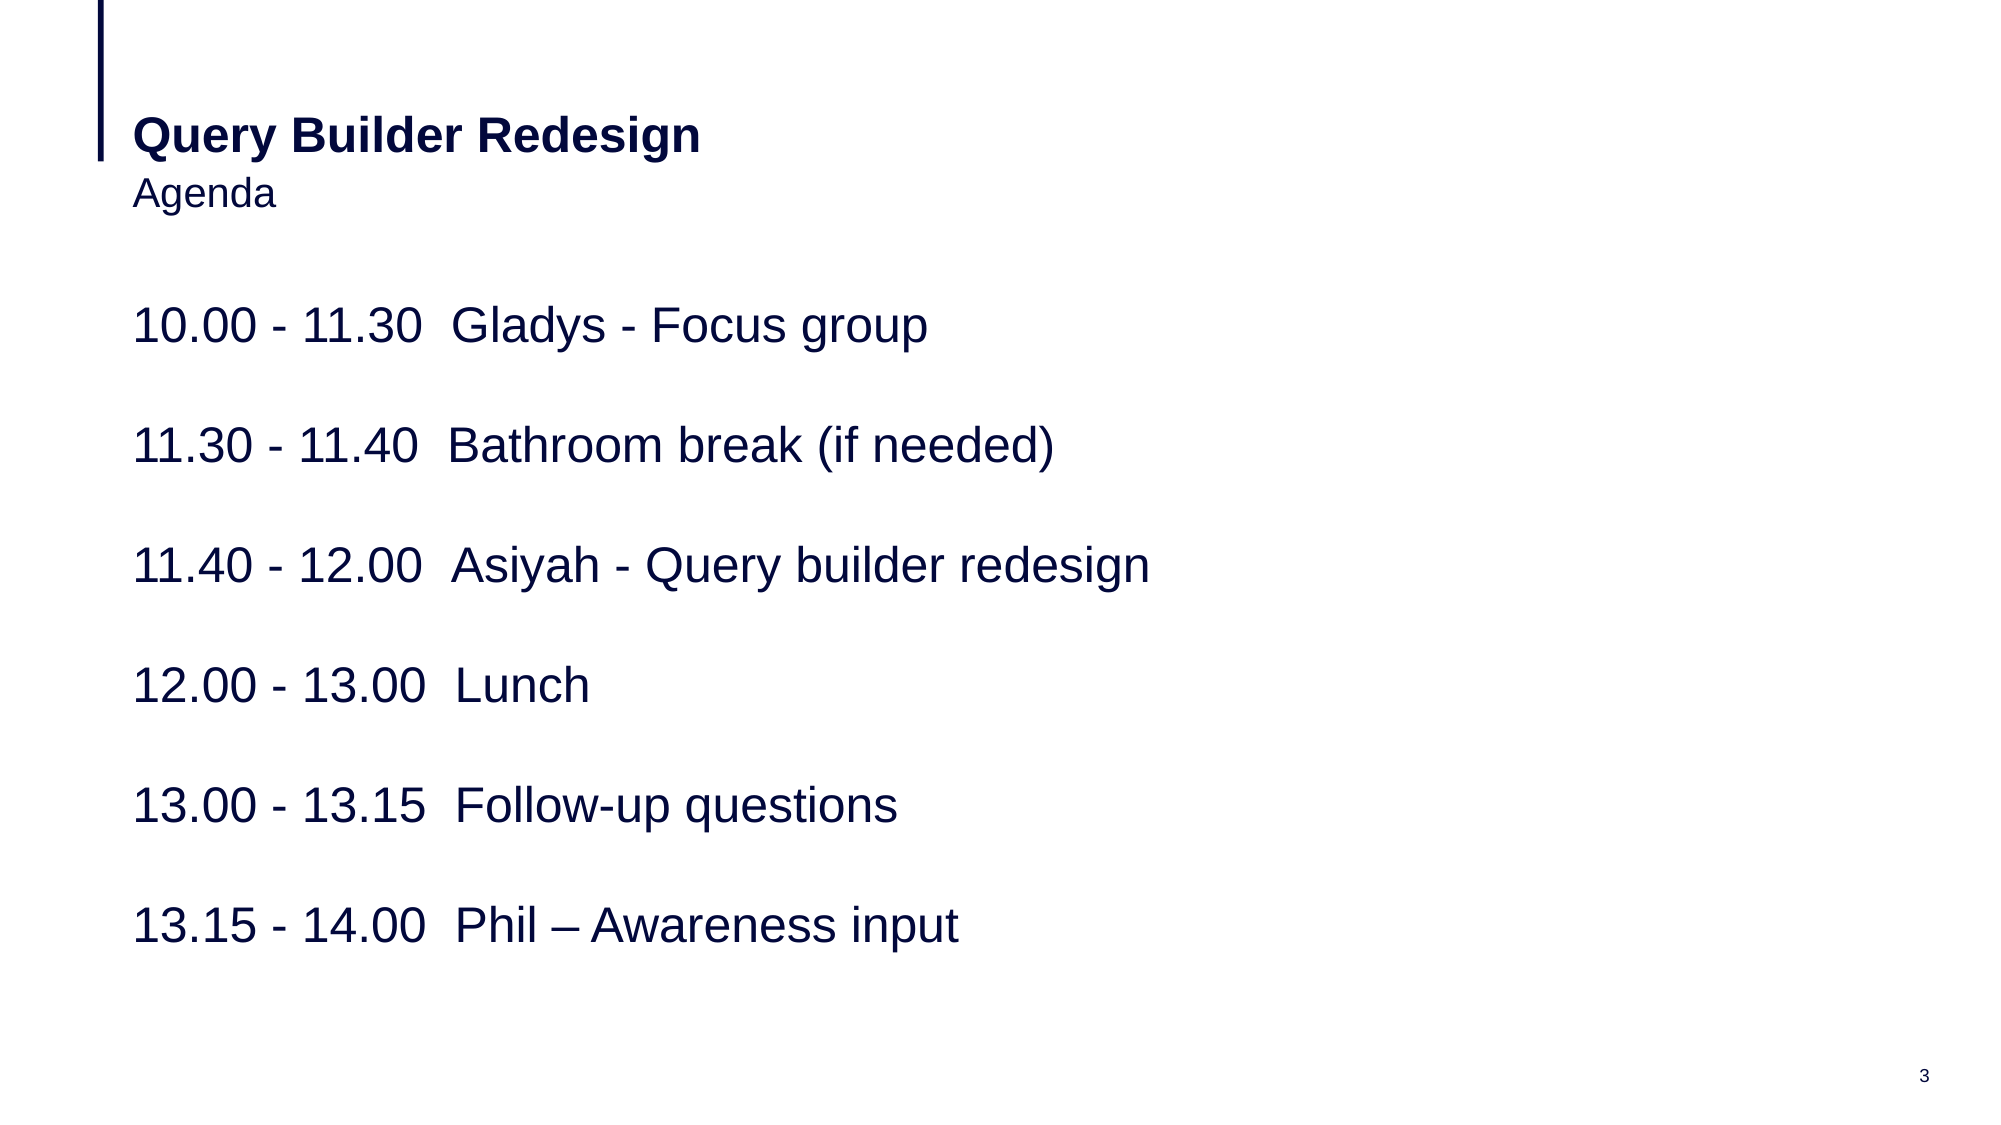

# Query Builder Redesign
Agenda
10.00 - 11.30  Gladys - Focus group

11.30 - 11.40  Bathroom break (if needed)

11.40 - 12.00  Asiyah - Query builder redesign

12.00 - 13.00  Lunch

13.00 - 13.15  Follow-up questions

13.15 - 14.00  Phil – Awareness input
3